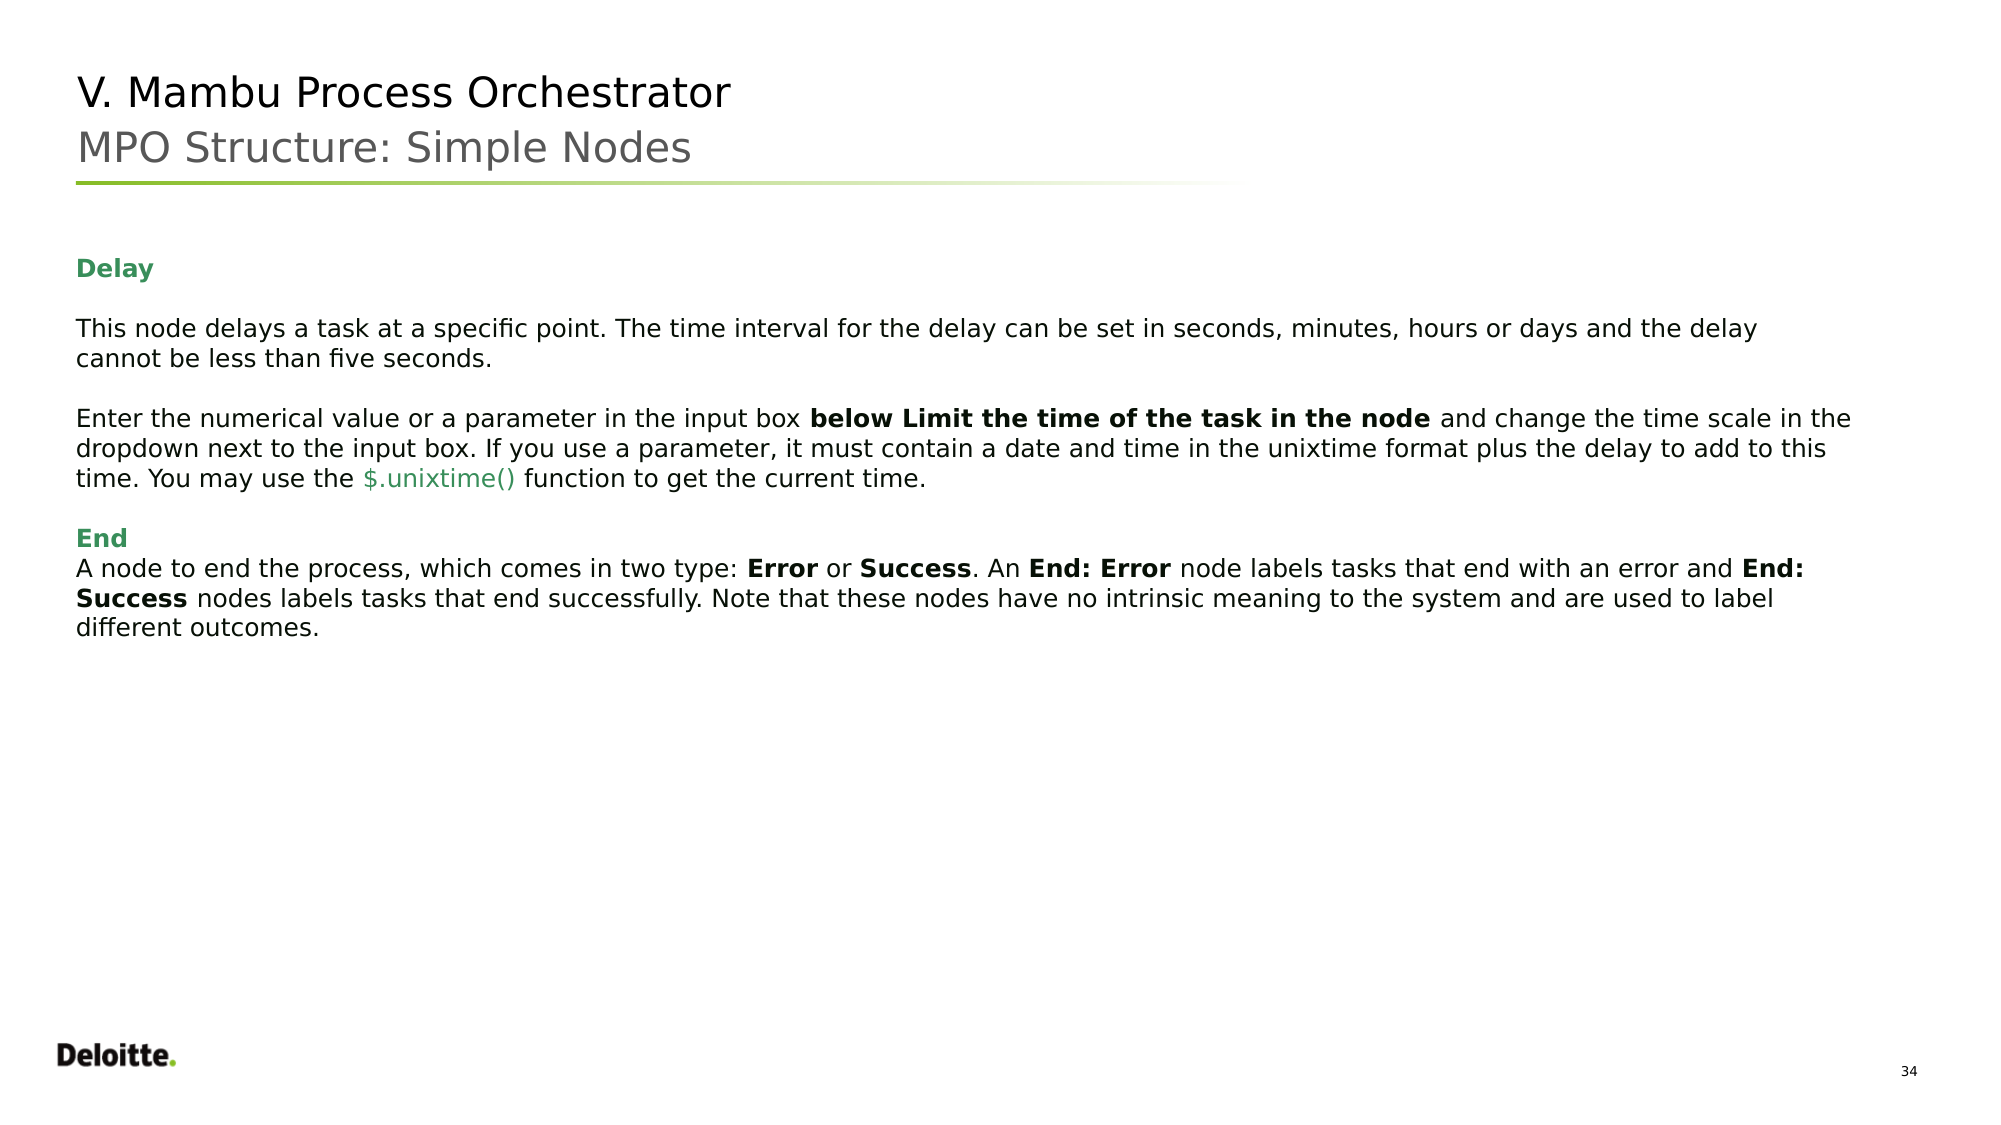

V. Mambu Process Orchestrator
MPO Structure: Simple Nodes

Delay

This node delays a task at a specific point. The time interval for the delay can be set in seconds, minutes, hours or days and the delay cannot be less than five seconds.

Enter the numerical value or a parameter in the input box below Limit the time of the task in the node and change the time scale in the dropdown next to the input box. If you use a parameter, it must contain a date and time in the unixtime format plus the delay to add to this time. You may use the $.unixtime() function to get the current time.

End
A node to end the process, which comes in two type: Error or Success. An End: Error node labels tasks that end with an error and End: Success nodes labels tasks that end successfully. Note that these nodes have no intrinsic meaning to the system and are used to label different outcomes.